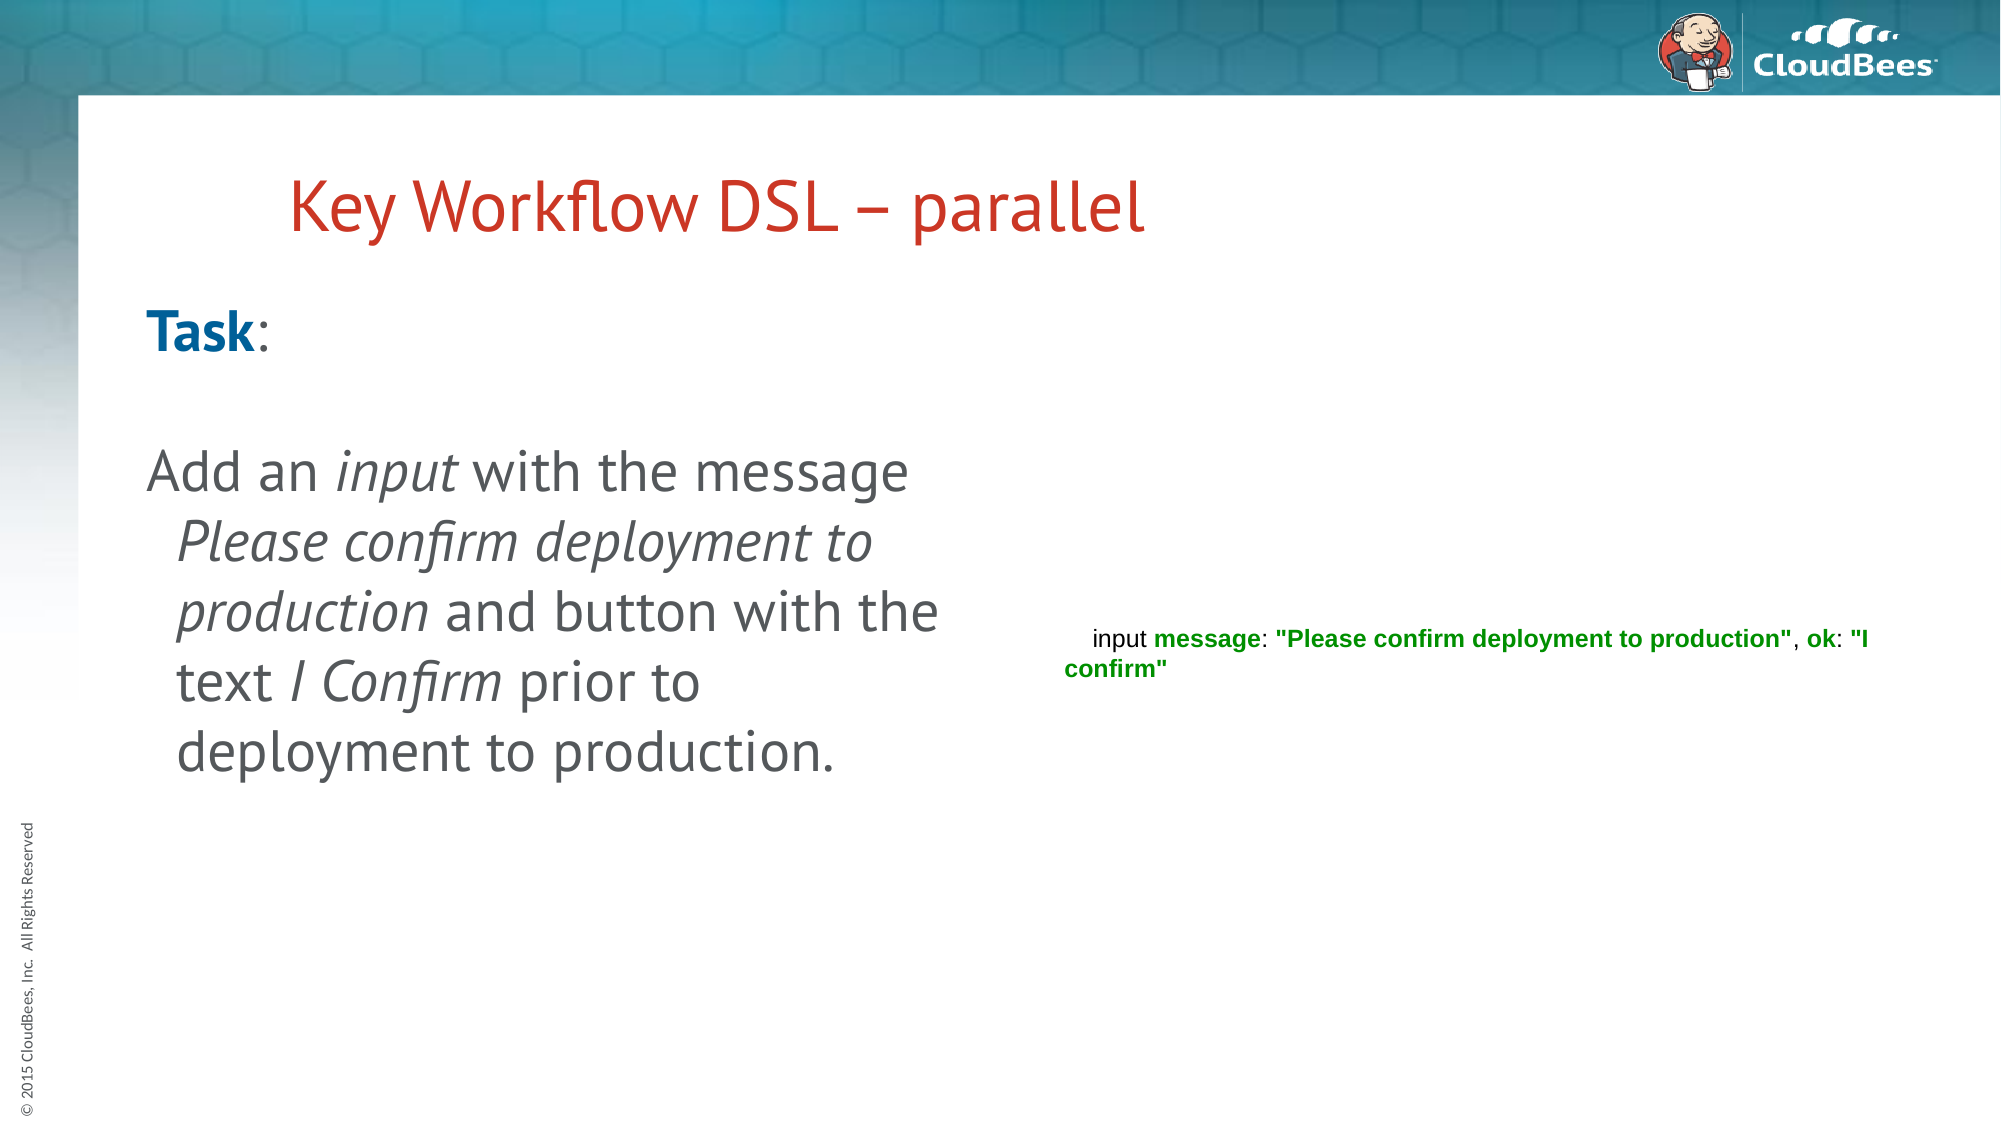

Key Workflow DSL – parallel
Task:

Add an input with the message Please confirm deployment to production and button with the text I Confirm prior to deployment to production.
    input message: "Please confirm deployment to production", ok: "I confirm"